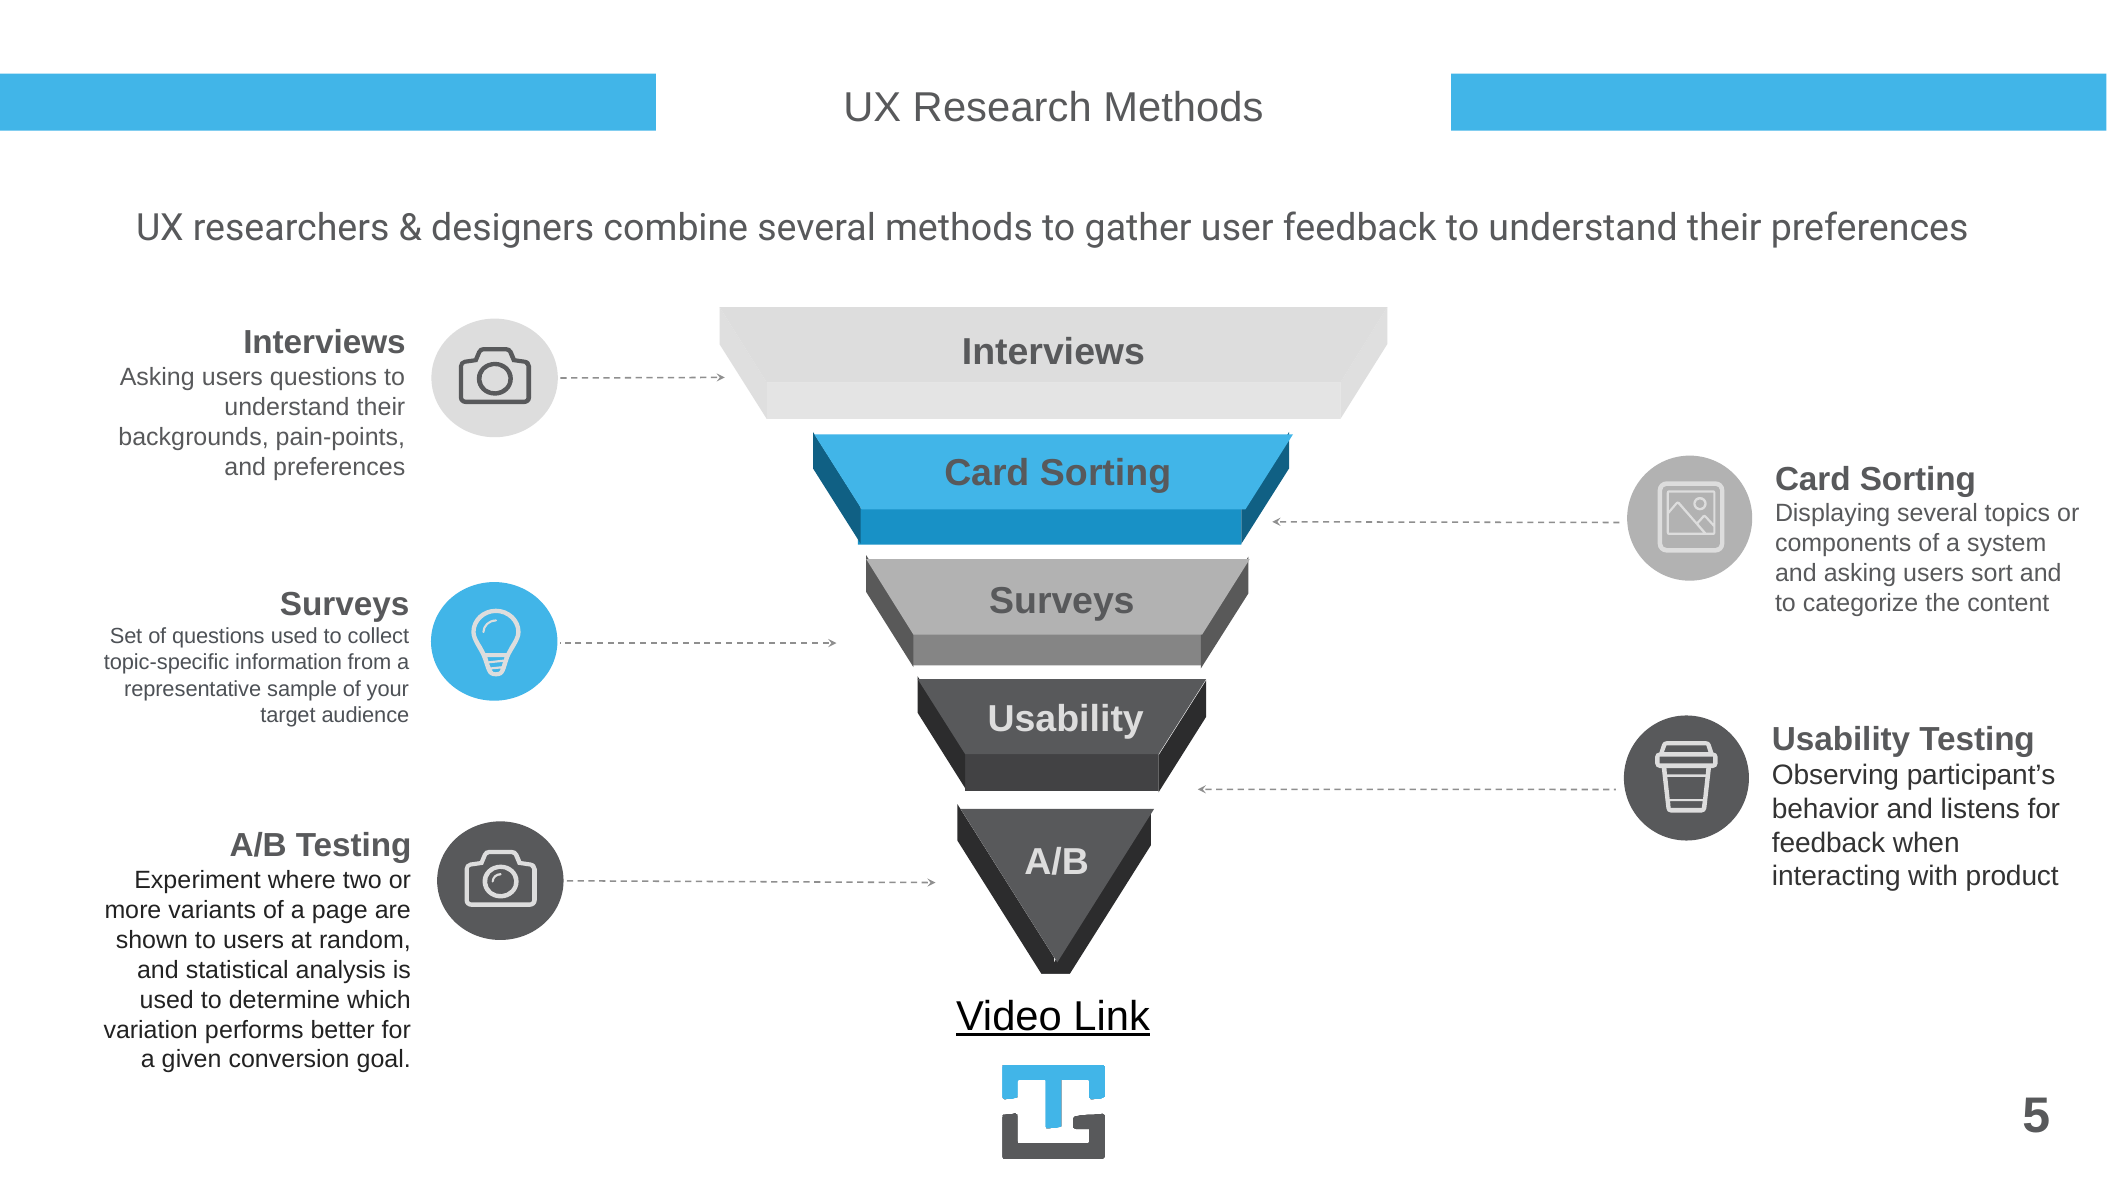

# UX Research Methods

Card Sorting
Displaying several topics or components of a system and asking users sort and to categorize the content

Usability Testing
Observing participant’s behavior and listens for feedback when interacting with product

UX researchers & designers combine several methods to gather user feedback to understand their preferences
Interviews
Asking users questions to understand their backgrounds, pain-points, and preferences

Surveys
Set of questions used to collect topic-specific information from a representative sample of your target audience

A/B Testing
Experiment where two or more variants of a page are shown to users at random, and statistical analysis is used to determine which variation performs better for a given conversion goal.

Interviews

Card Sorting

Surveys

Usability

A/B
Video Link